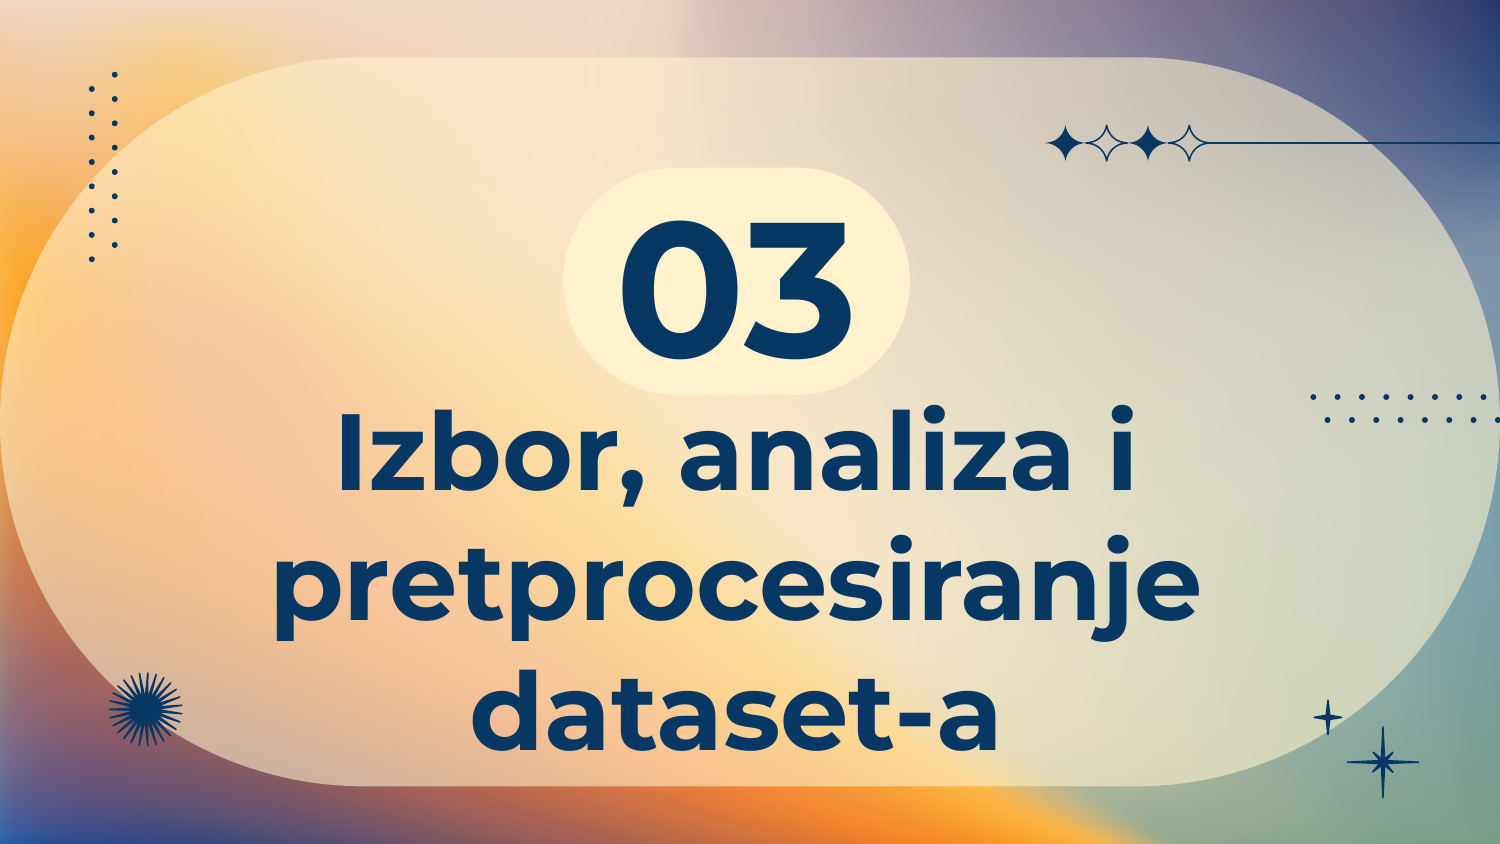

03
# Izbor, analiza i pretprocesiranje dataset-a